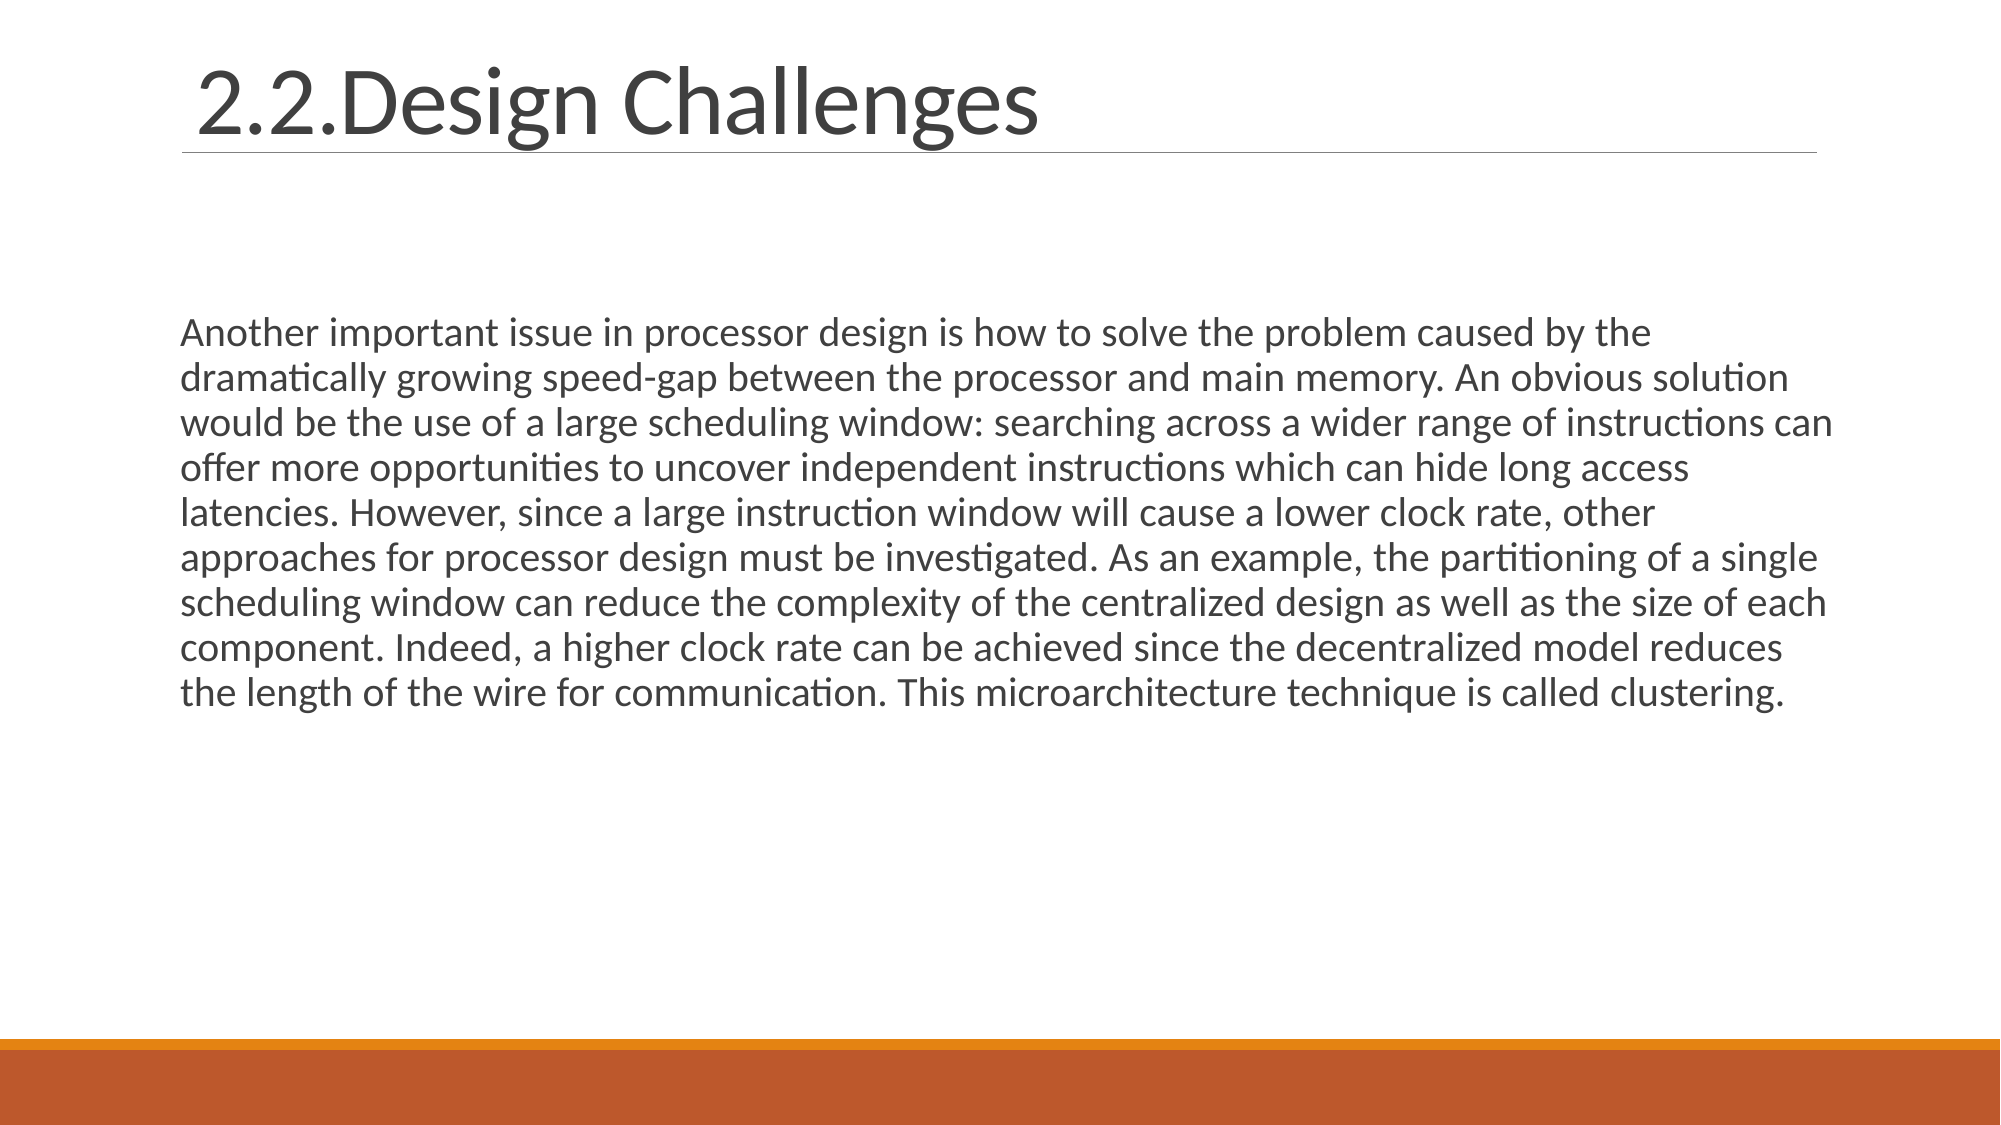

# 2.2.Design Challenges
Another important issue in processor design is how to solve the problem caused by the dramatically growing speed-gap between the processor and main memory. An obvious solution would be the use of a large scheduling window: searching across a wider range of instructions can offer more opportunities to uncover independent instructions which can hide long access latencies. However, since a large instruction window will cause a lower clock rate, other approaches for processor design must be investigated. As an example, the partitioning of a single scheduling window can reduce the complexity of the centralized design as well as the size of each component. Indeed, a higher clock rate can be achieved since the decentralized model reduces the length of the wire for communication. This microarchitecture technique is called clustering.